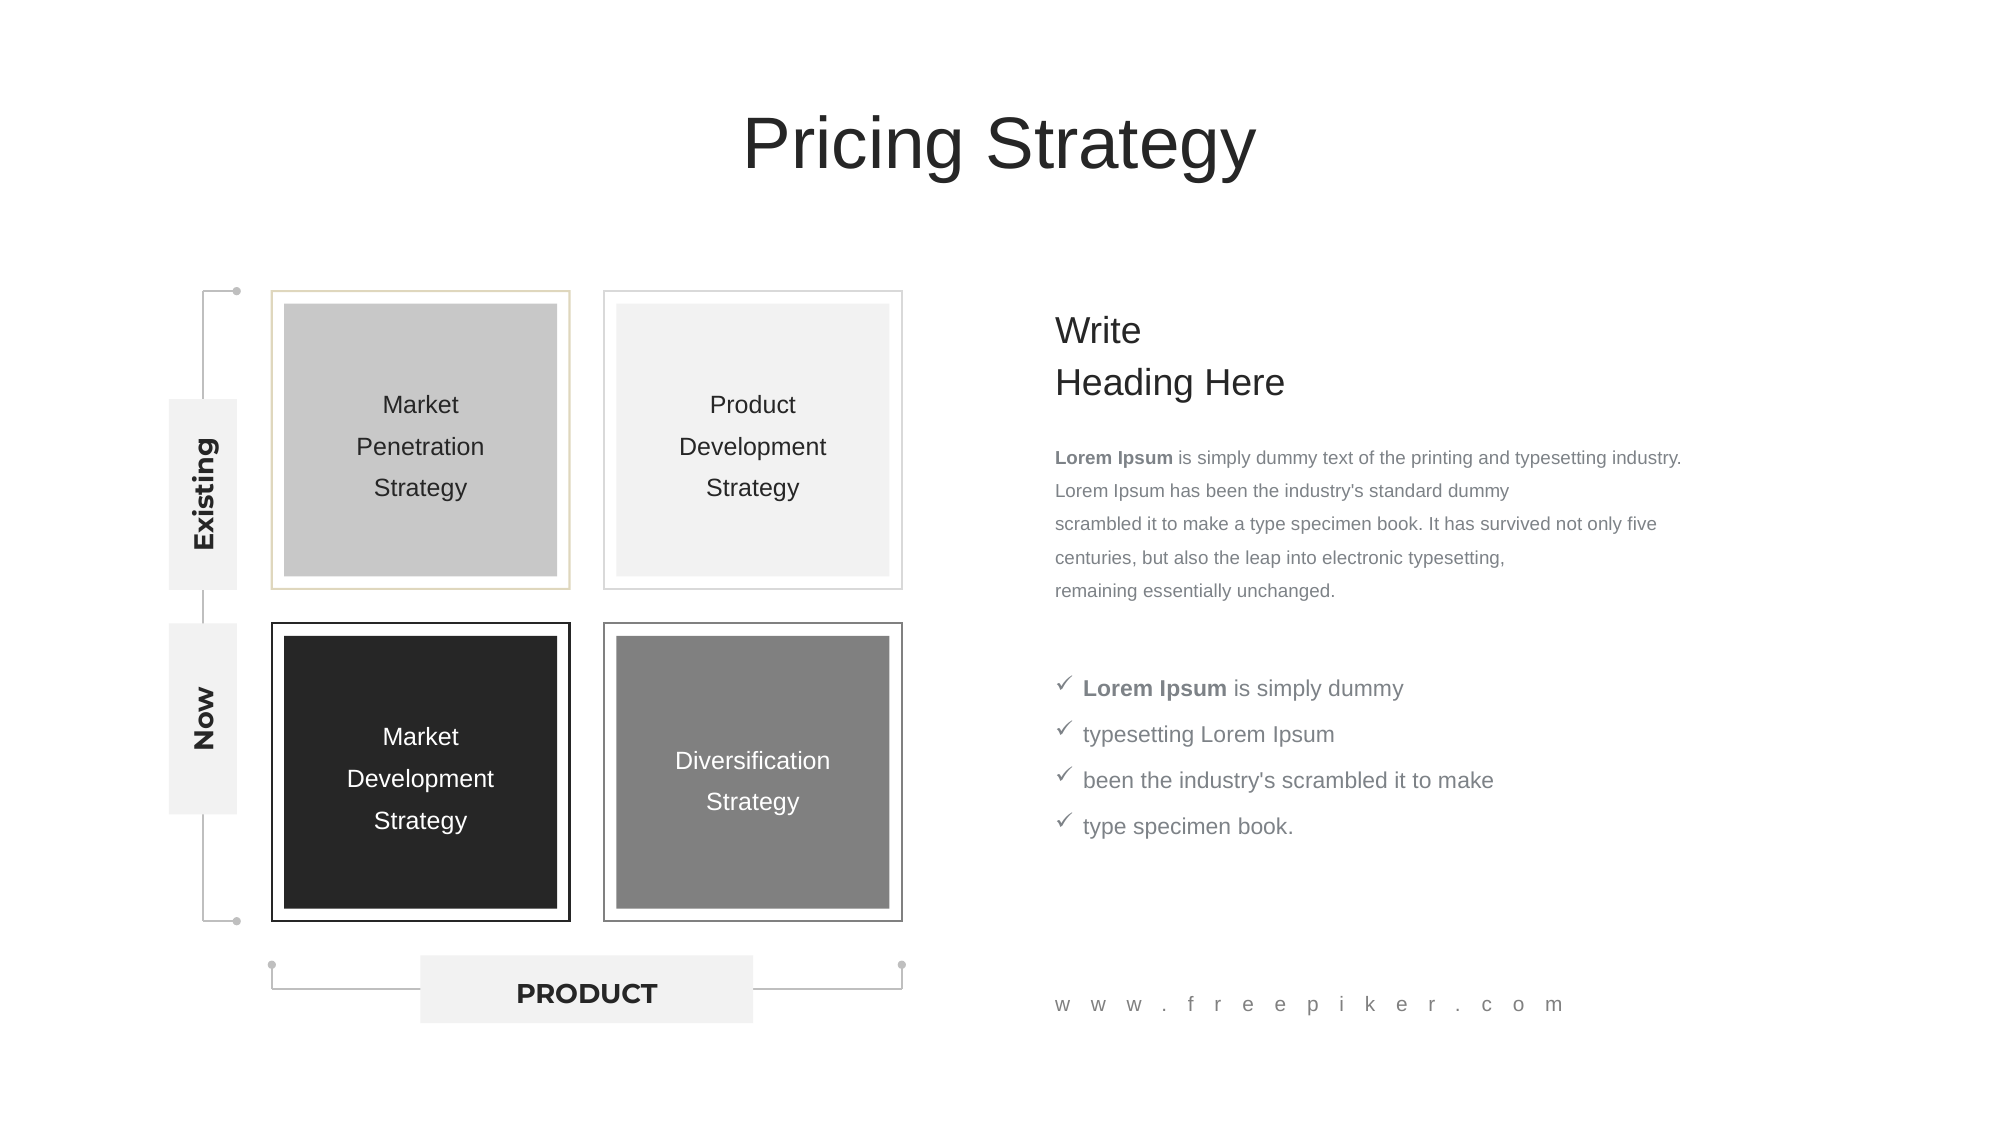

Pricing Strategy

Market
Penetration
Strategy
Product
Development
Strategy

Existing

Now
Market
Development
Strategy
Diversification
Strategy

PRODUCT
Write
Heading Here
Lorem Ipsum is simply dummy text of the printing and typesetting industry.
Lorem Ipsum has been the industry's standard dummy
scrambled it to make a type specimen book. It has survived not only five
centuries, but also the leap into electronic typesetting,
remaining essentially unchanged.
Lorem Ipsum is simply dummy
typesetting Lorem Ipsum
been the industry's scrambled it to make
type specimen book.
www.freepiker.com